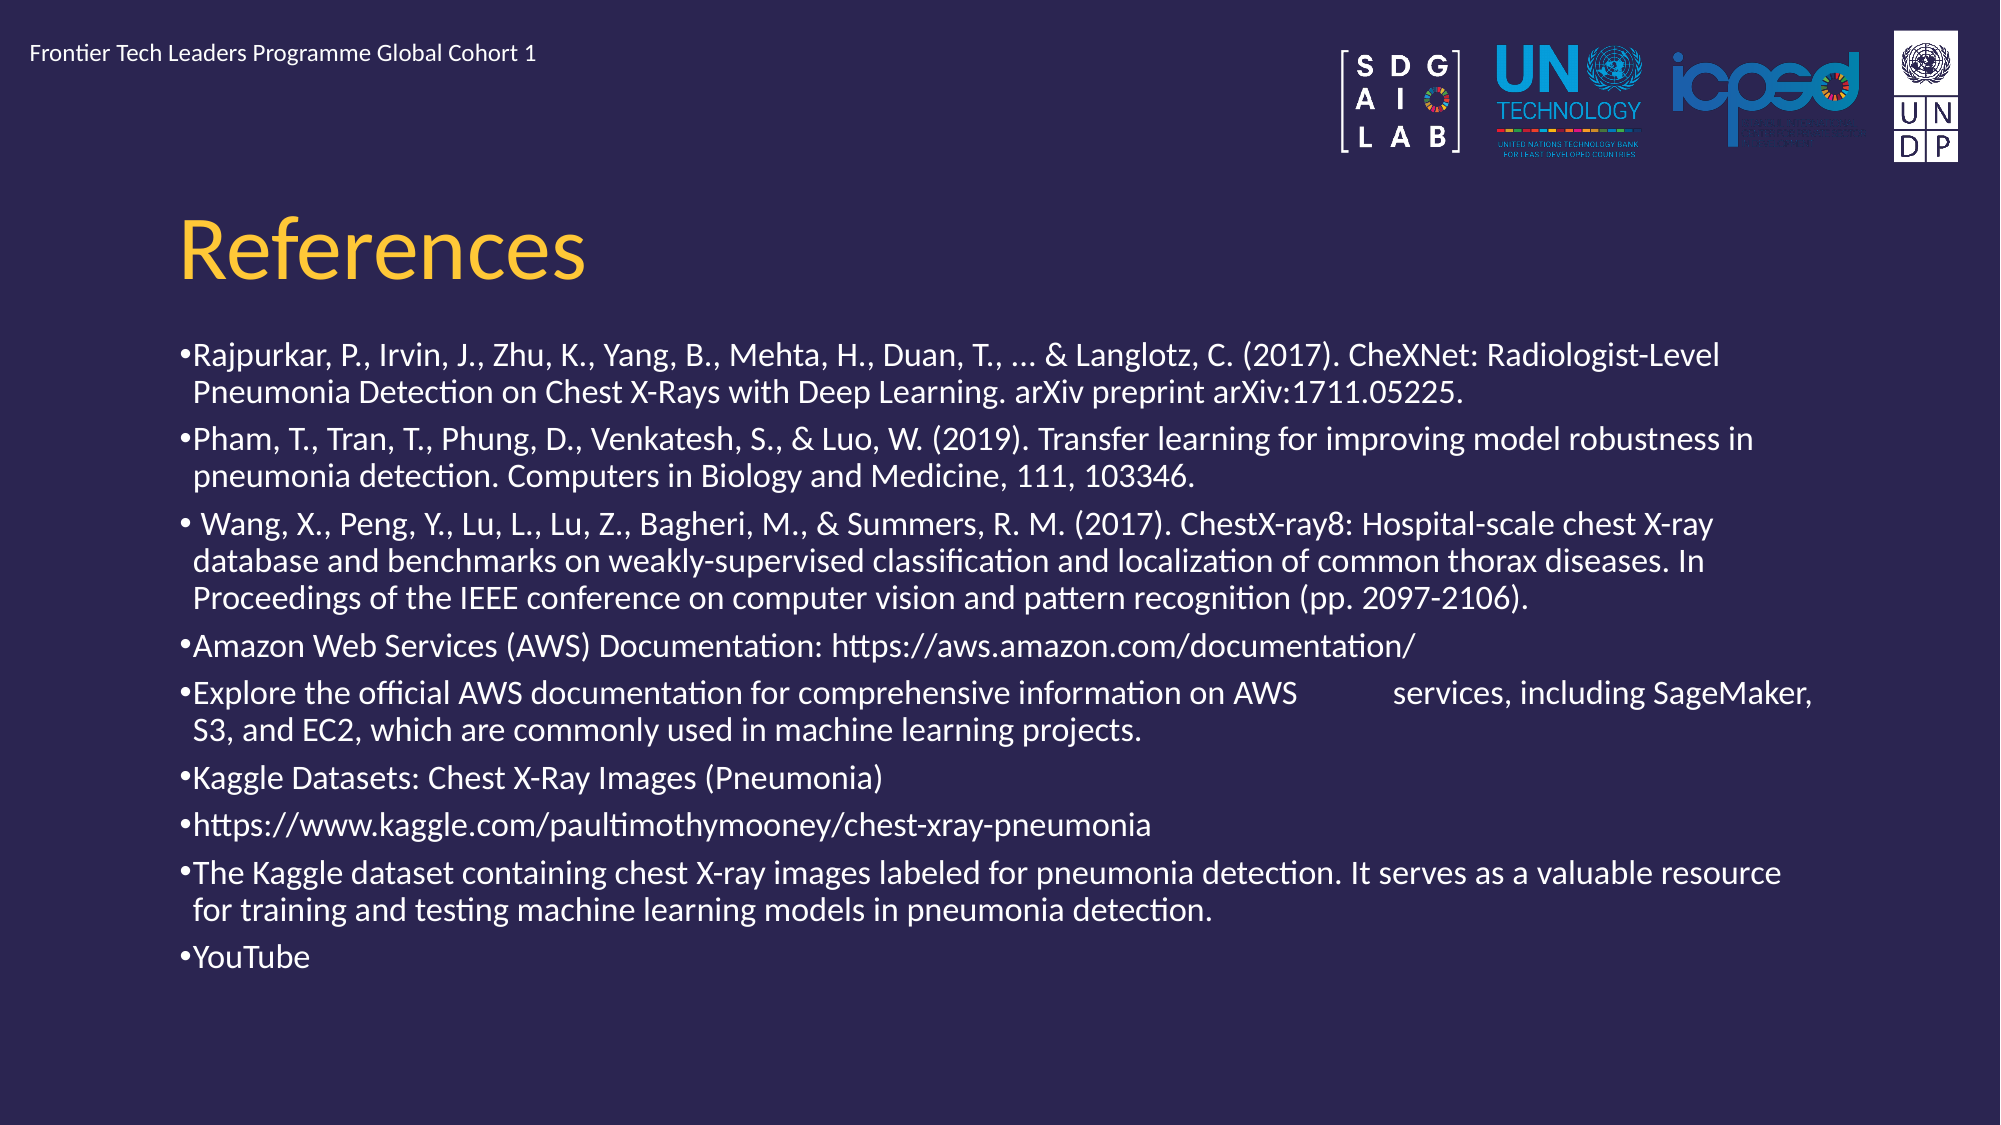

Frontier Tech Leaders Programme Global Cohort 1
# References
Rajpurkar, P., Irvin, J., Zhu, K., Yang, B., Mehta, H., Duan, T., ... & Langlotz, C. (2017). CheXNet: Radiologist-Level Pneumonia Detection on Chest X-Rays with Deep Learning. arXiv preprint arXiv:1711.05225.
Pham, T., Tran, T., Phung, D., Venkatesh, S., & Luo, W. (2019). Transfer learning for improving model robustness in pneumonia detection. Computers in Biology and Medicine, 111, 103346.
 Wang, X., Peng, Y., Lu, L., Lu, Z., Bagheri, M., & Summers, R. M. (2017). ChestX-ray8: Hospital-scale chest X-ray database and benchmarks on weakly-supervised classification and localization of common thorax diseases. In Proceedings of the IEEE conference on computer vision and pattern recognition (pp. 2097-2106).
Amazon Web Services (AWS) Documentation: https://aws.amazon.com/documentation/
Explore the official AWS documentation for comprehensive information on AWS 	services, including SageMaker, S3, and EC2, which are commonly used in machine learning projects.
Kaggle Datasets: Chest X-Ray Images (Pneumonia)
https://www.kaggle.com/paultimothymooney/chest-xray-pneumonia
The Kaggle dataset containing chest X-ray images labeled for pneumonia detection. It serves as a valuable resource for training and testing machine learning models in pneumonia detection.
YouTube